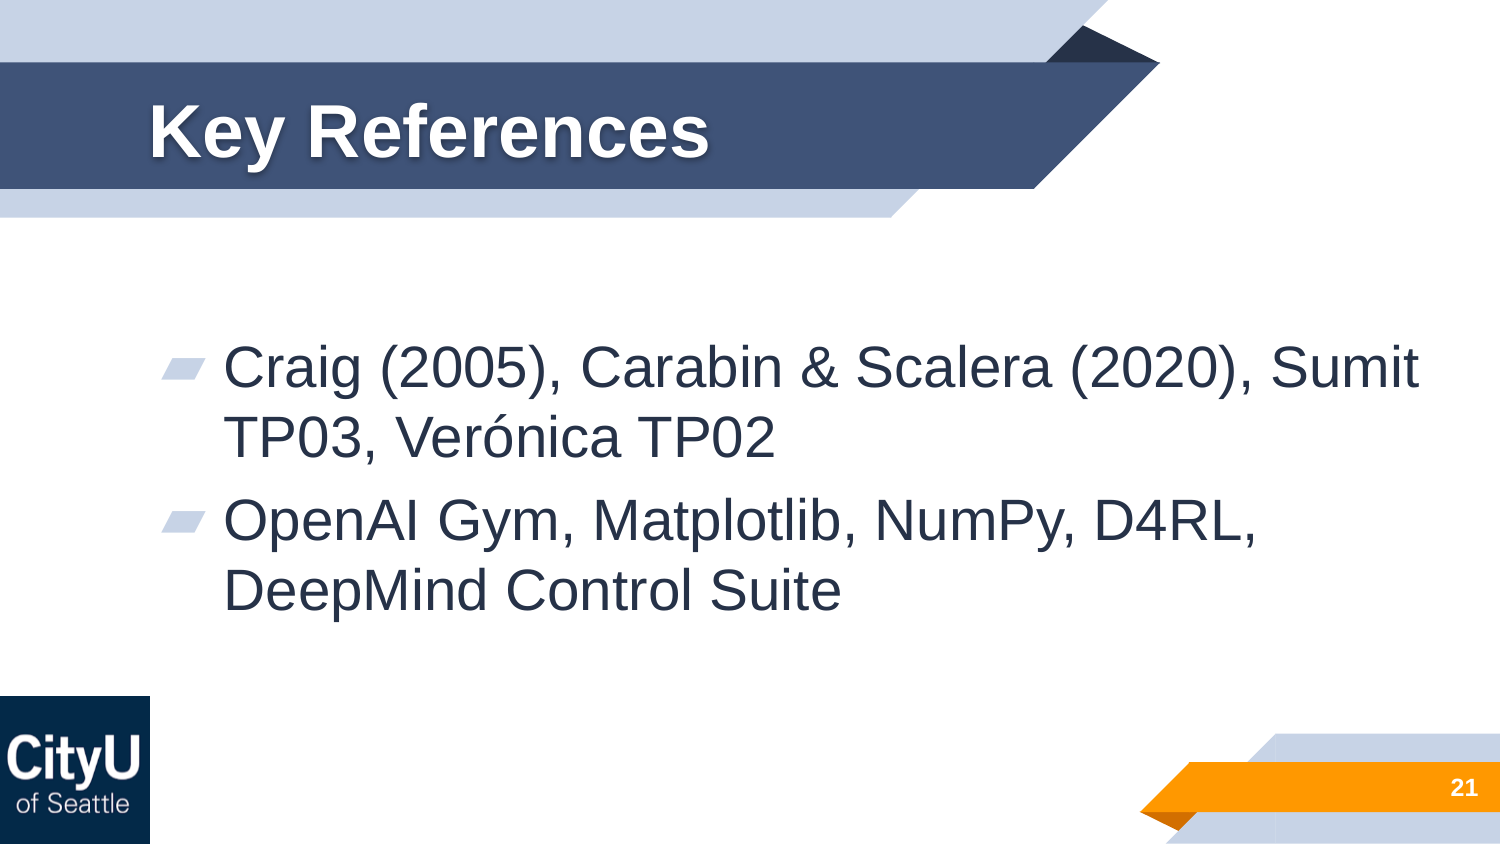

# Key References
Craig (2005), Carabin & Scalera (2020), Sumit TP03, Verónica TP02
OpenAI Gym, Matplotlib, NumPy, D4RL, DeepMind Control Suite
21